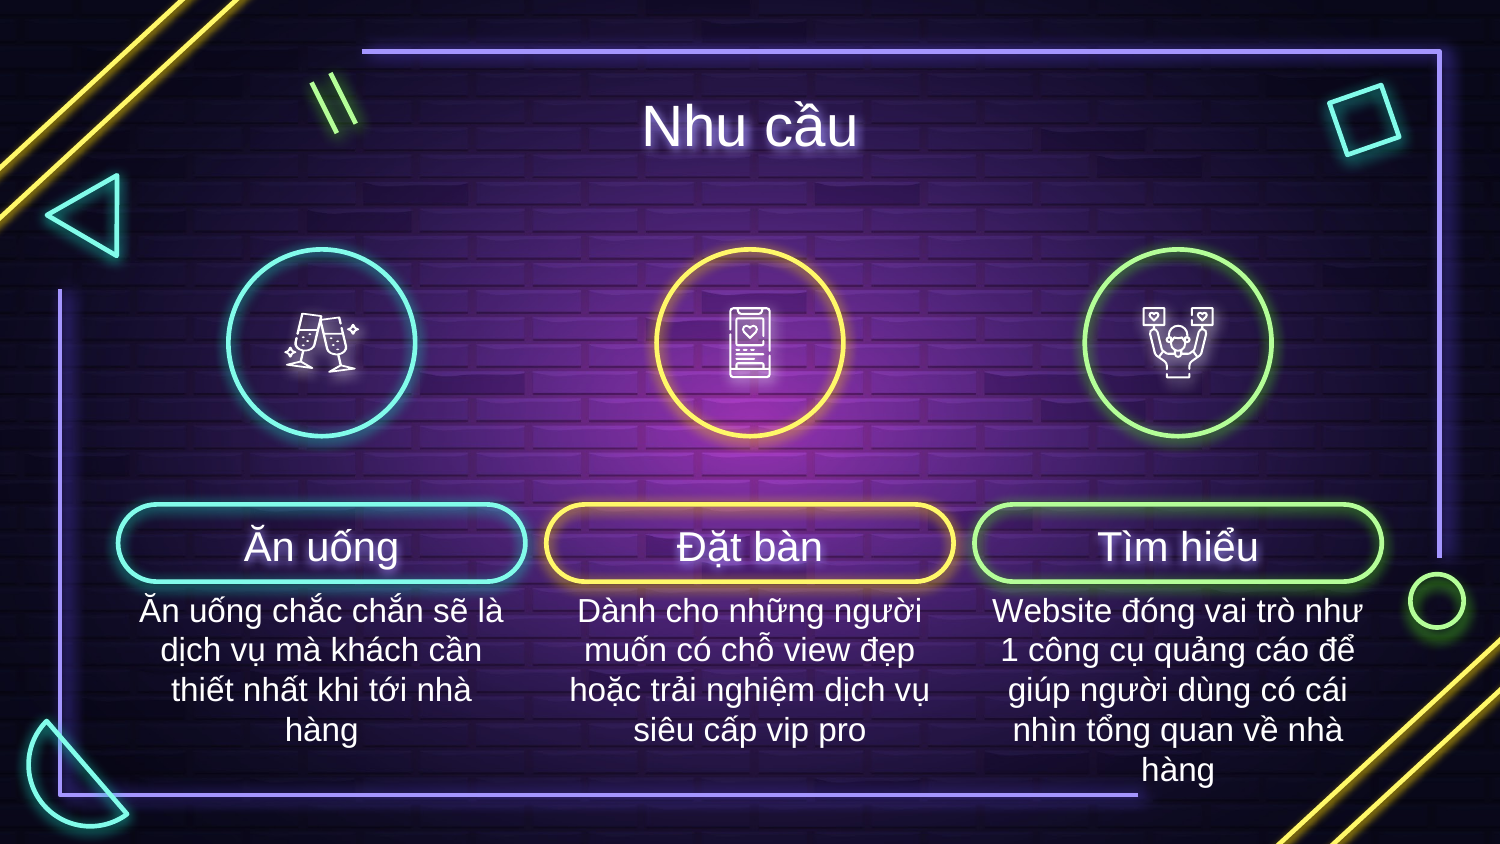

# Nhu cầu

Ăn uống

Đặt bàn

Tìm hiểu
Ăn uống chắc chắn sẽ là dịch vụ mà khách cần thiết nhất khi tới nhà hàng
Dành cho những người muốn có chỗ view đẹp hoặc trải nghiệm dịch vụ siêu cấp vip pro
Website đóng vai trò như 1 công cụ quảng cáo để giúp người dùng có cái nhìn tổng quan về nhà hàng